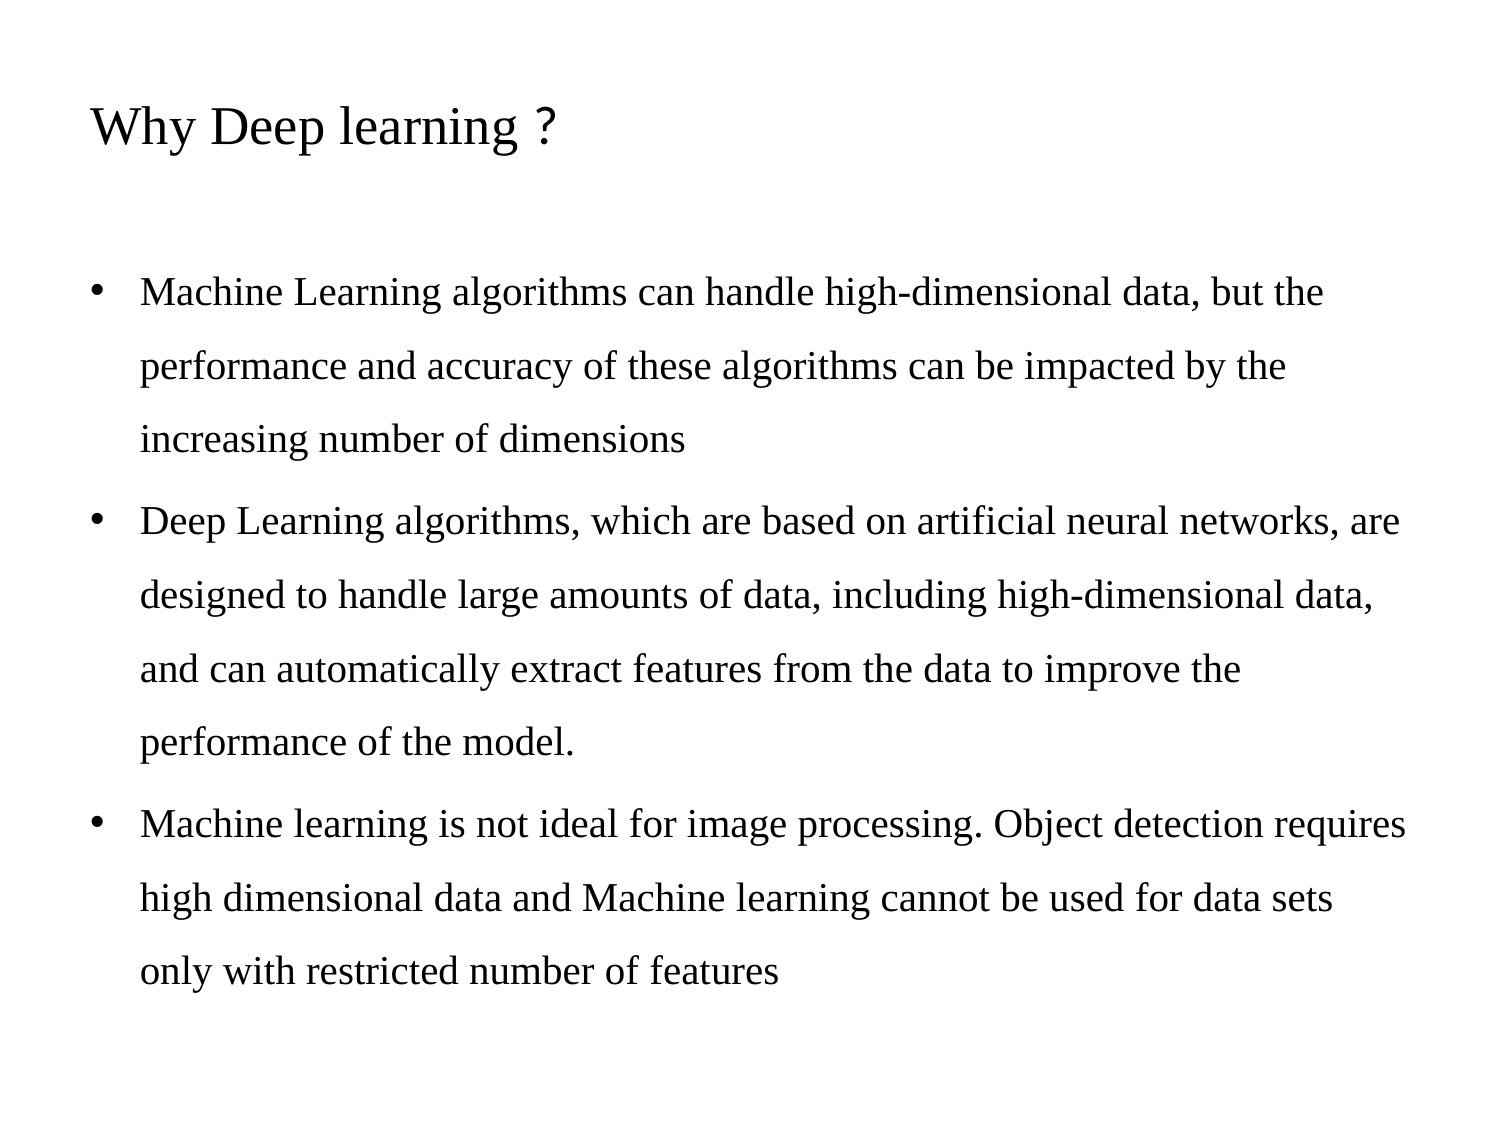

Why Deep learning ?

Machine Learning algorithms can handle high-dimensional data, but the performance and accuracy of these algorithms can be impacted by the increasing number of dimensions
Deep Learning algorithms, which are based on artificial neural networks, are designed to handle large amounts of data, including high-dimensional data, and can automatically extract features from the data to improve the performance of the model.
Machine learning is not ideal for image processing. Object detection requires high dimensional data and Machine learning cannot be used for data sets only with restricted number of features